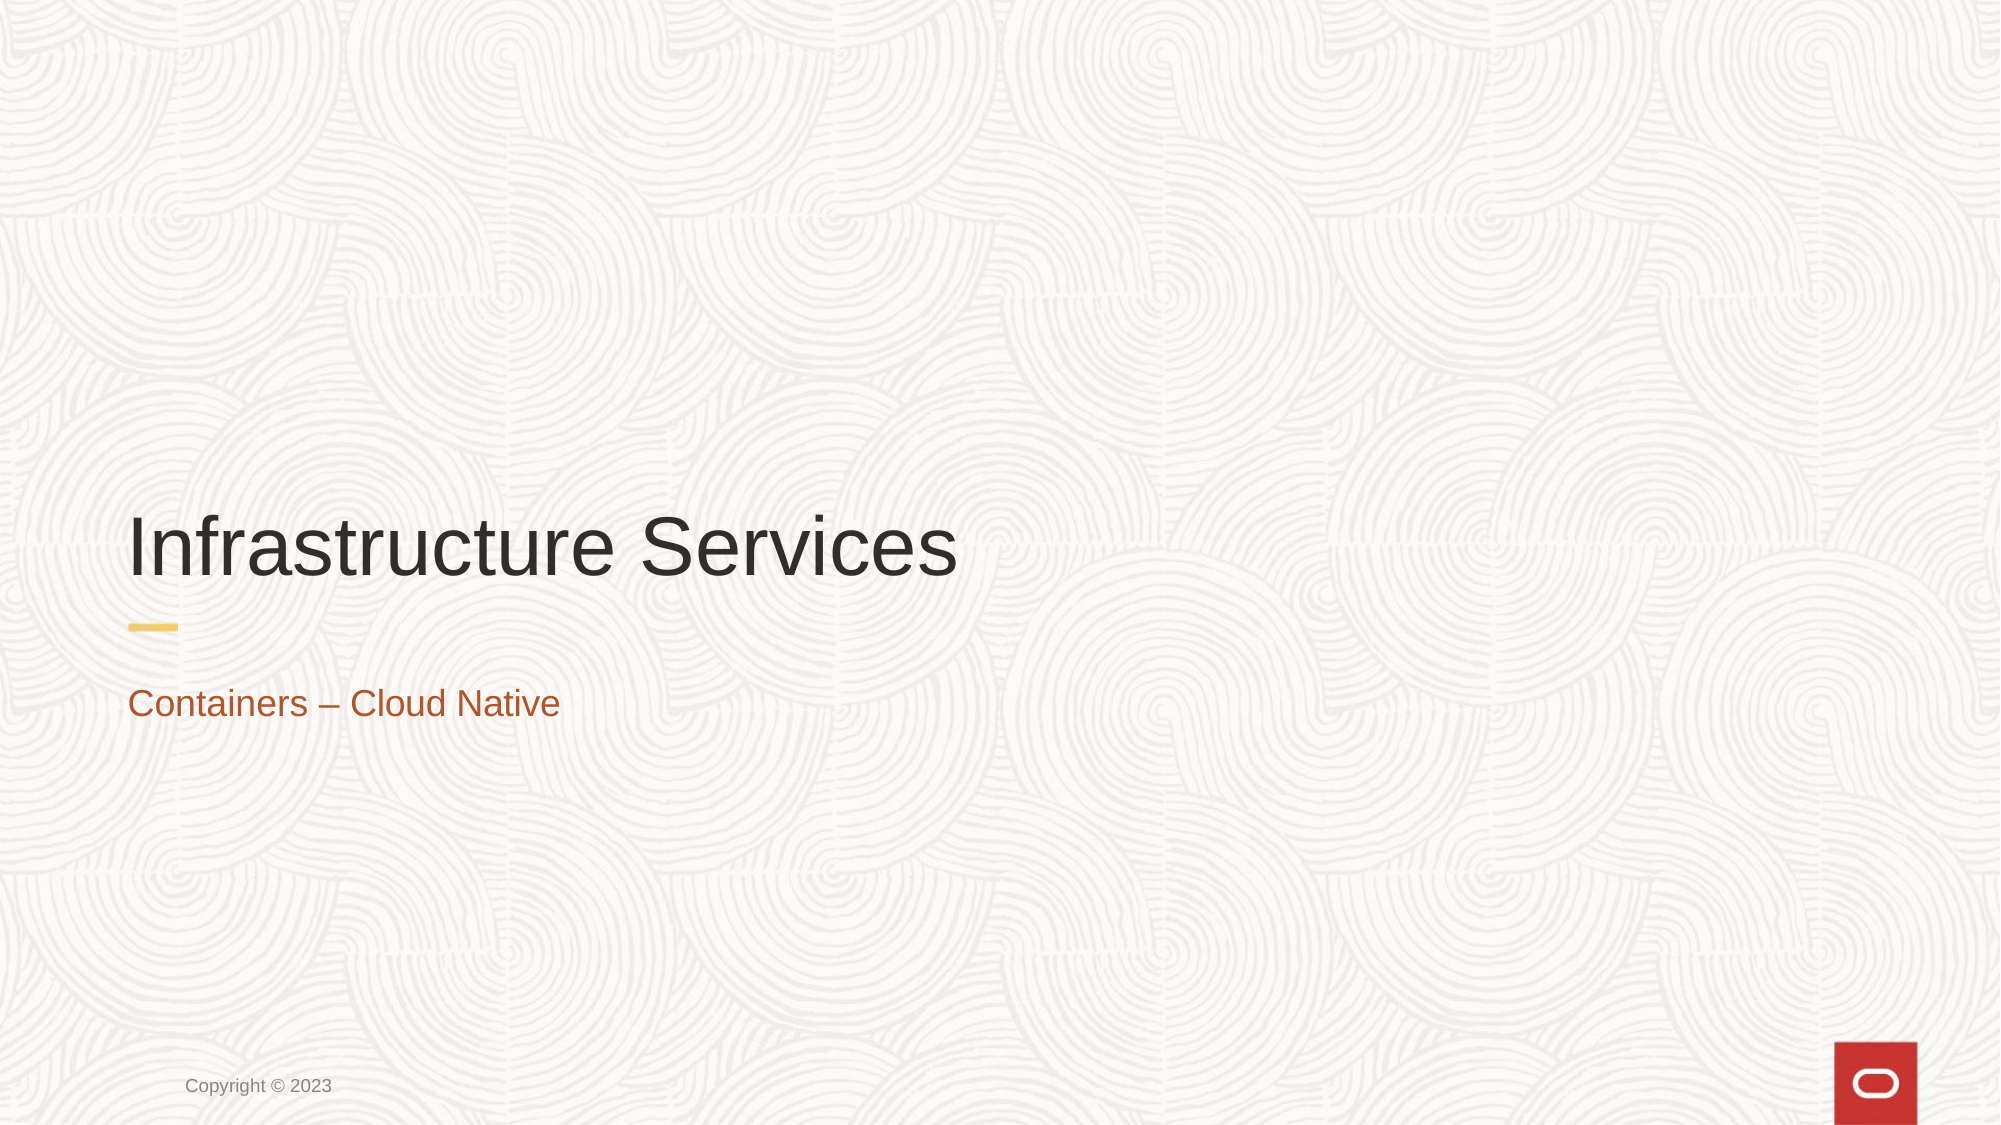

Infrastructure Services
Containers – Cloud Native
Copyright © 2023